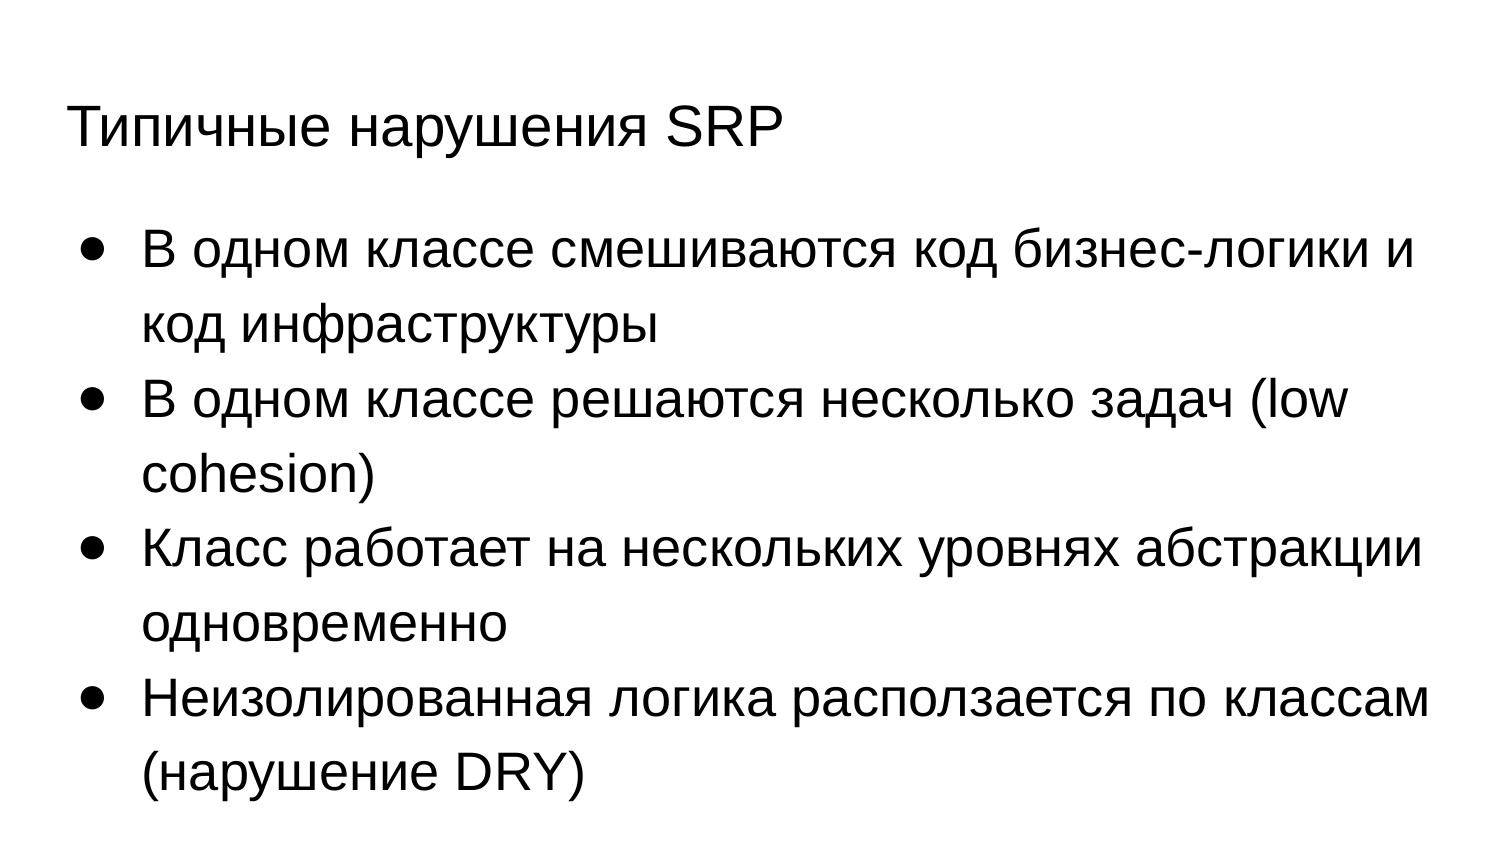

# Типичные нарушения SRP
В одном классе смешиваются код бизнес-логики и код инфраструктуры
В одном классе решаются несколько задач (low cohesion)
Класс работает на нескольких уровнях абстракции одновременно
Неизолированная логика расползается по классам (нарушение DRY)